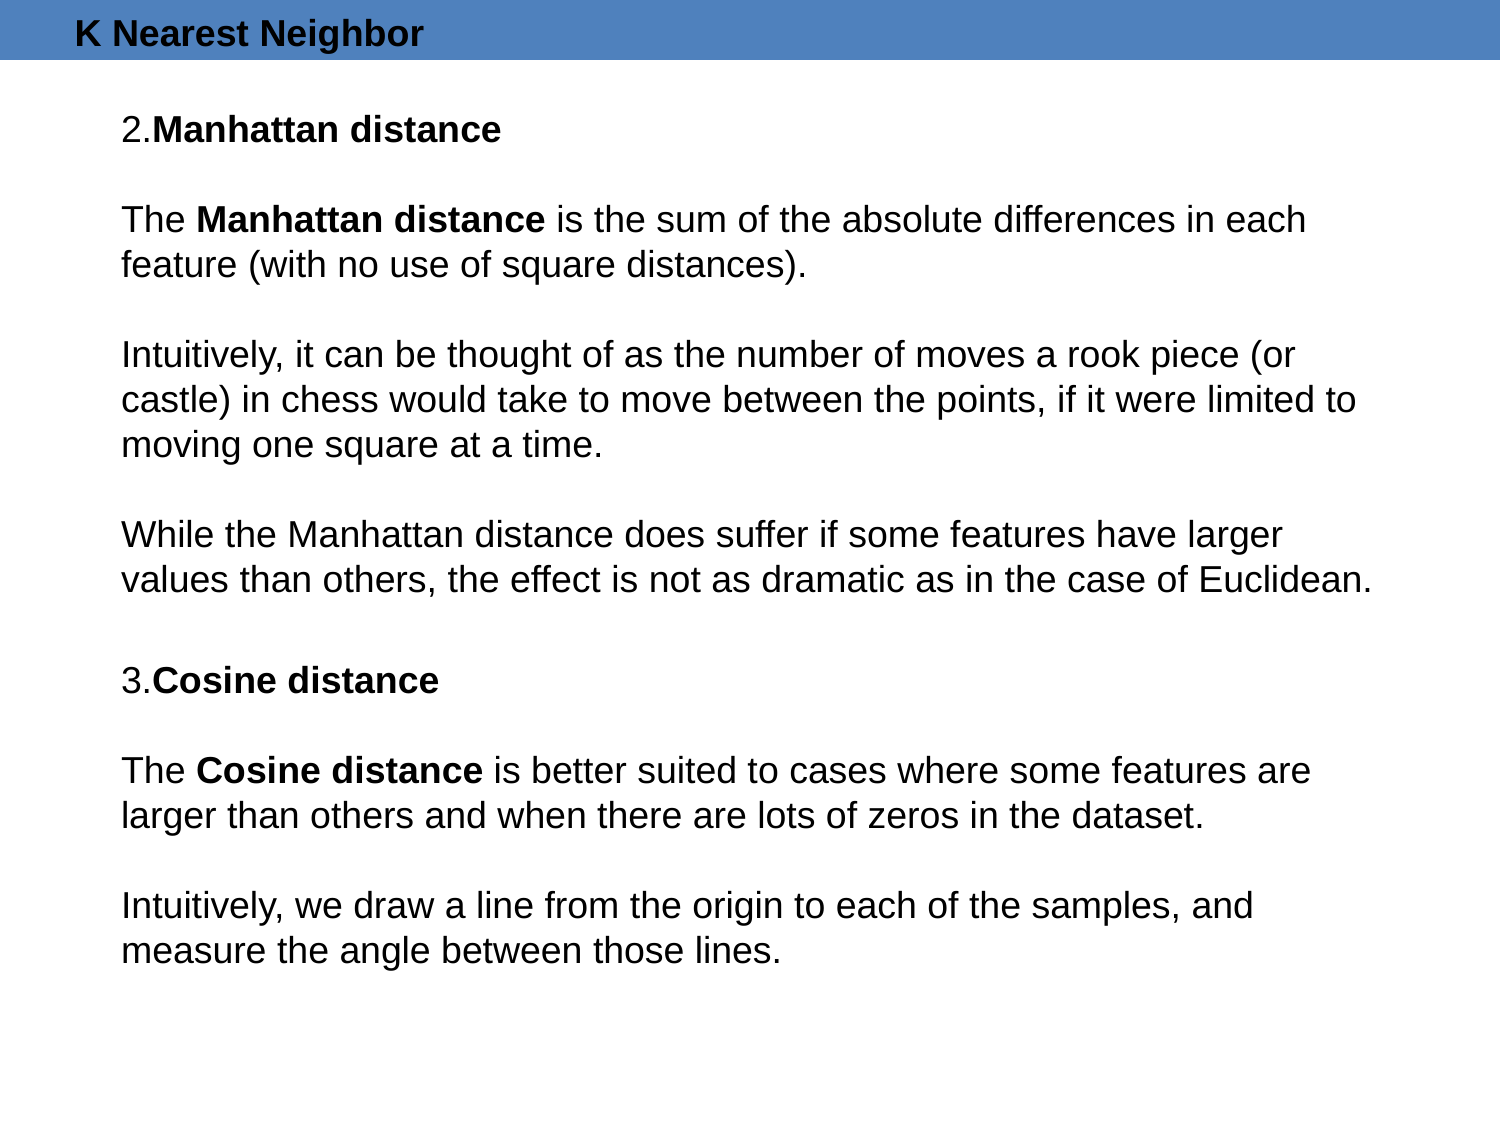

K Nearest Neighbor
2.Manhattan distance

The Manhattan distance is the sum of the absolute differences in each feature (with no use of square distances).

Intuitively, it can be thought of as the number of moves a rook piece (or castle) in chess would take to move between the points, if it were limited to moving one square at a time.

While the Manhattan distance does suffer if some features have larger values than others, the effect is not as dramatic as in the case of Euclidean.
3.Cosine distance

The Cosine distance is better suited to cases where some features are larger than others and when there are lots of zeros in the dataset.

Intuitively, we draw a line from the origin to each of the samples, and measure the angle between those lines.